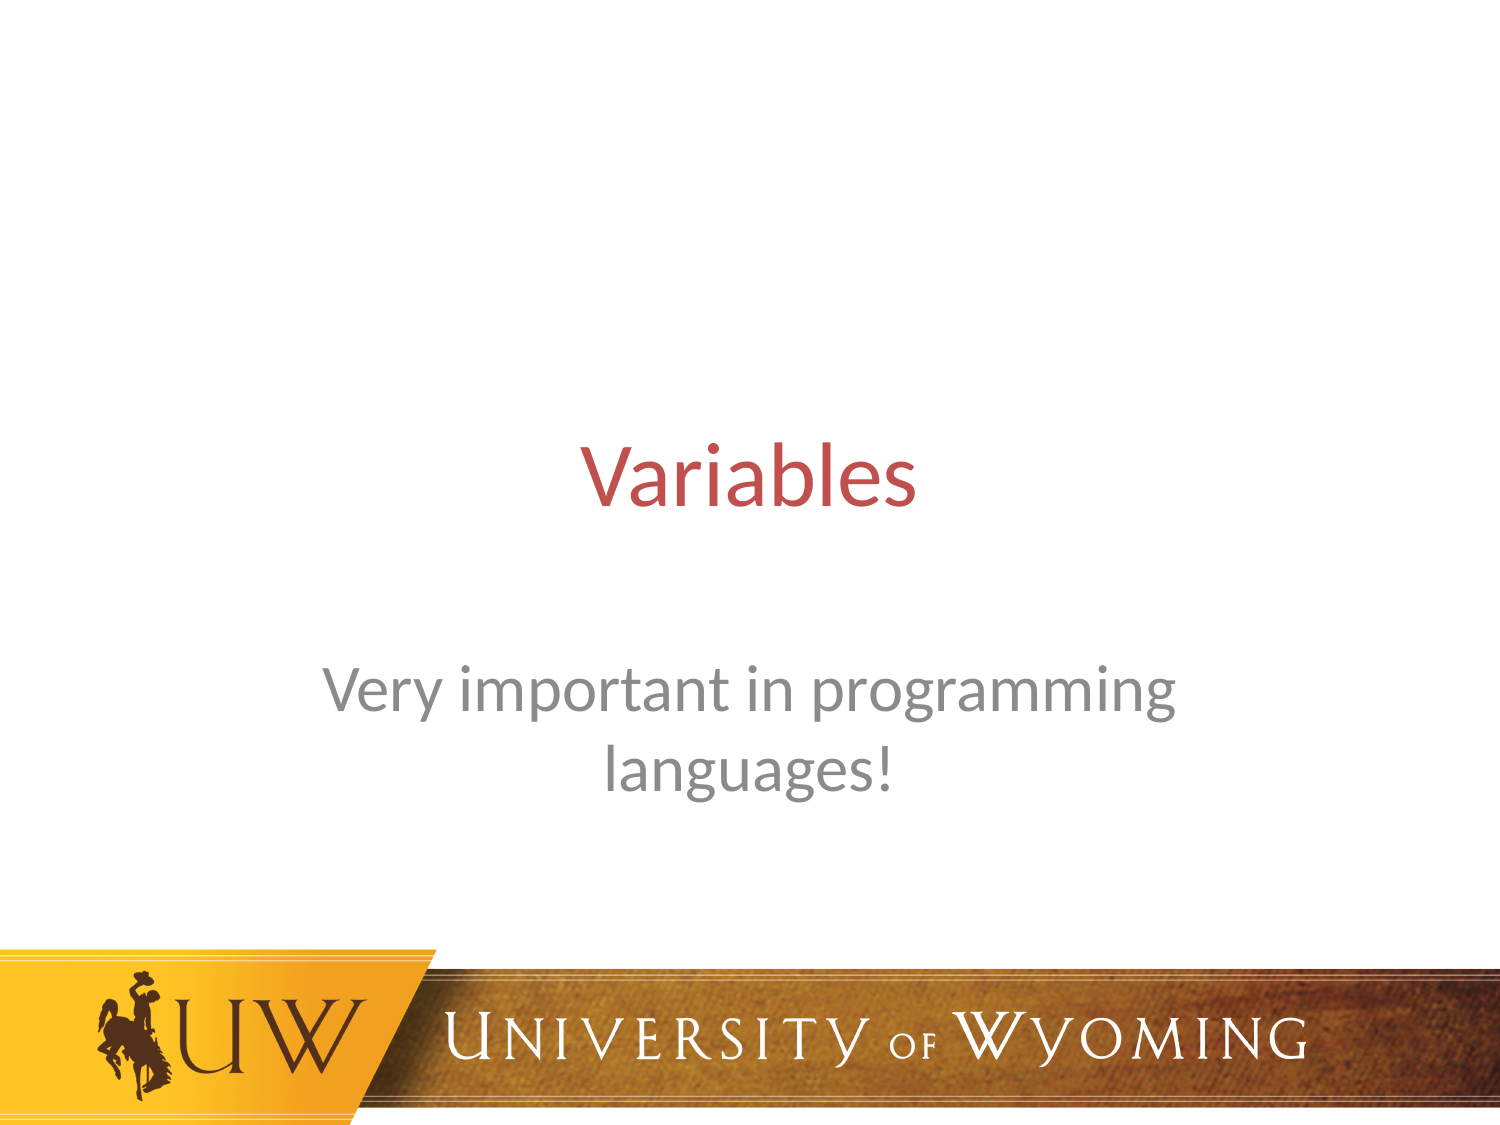

# Variables
Very important in programming languages!